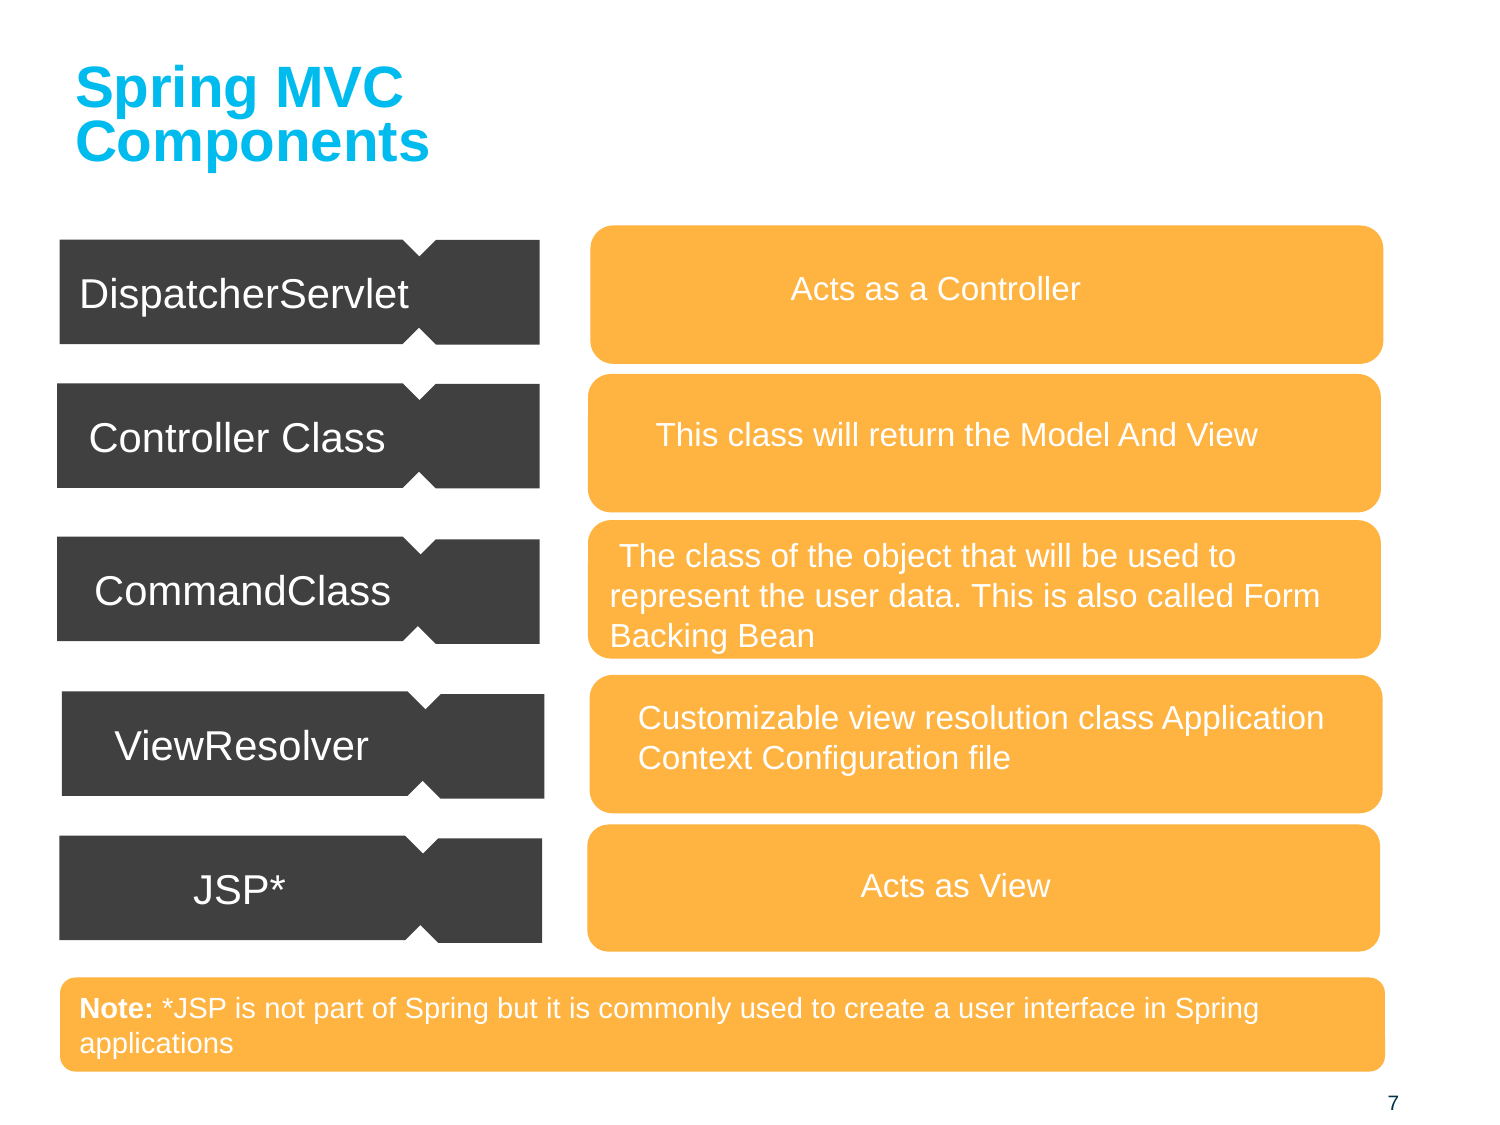

# Spring MVC Components

Acts as a Controller

DispatcherServlet

This class will return the Model And View

Controller Class

 The class of the object that will be used to represent the user data. This is also called Form Backing Bean

CommandClass

Customizable view resolution class Application Context Configuration file

ViewResolver

Acts as View
JSP*

Note: *JSP is not part of Spring but it is commonly used to create a user interface in Spring applications

7